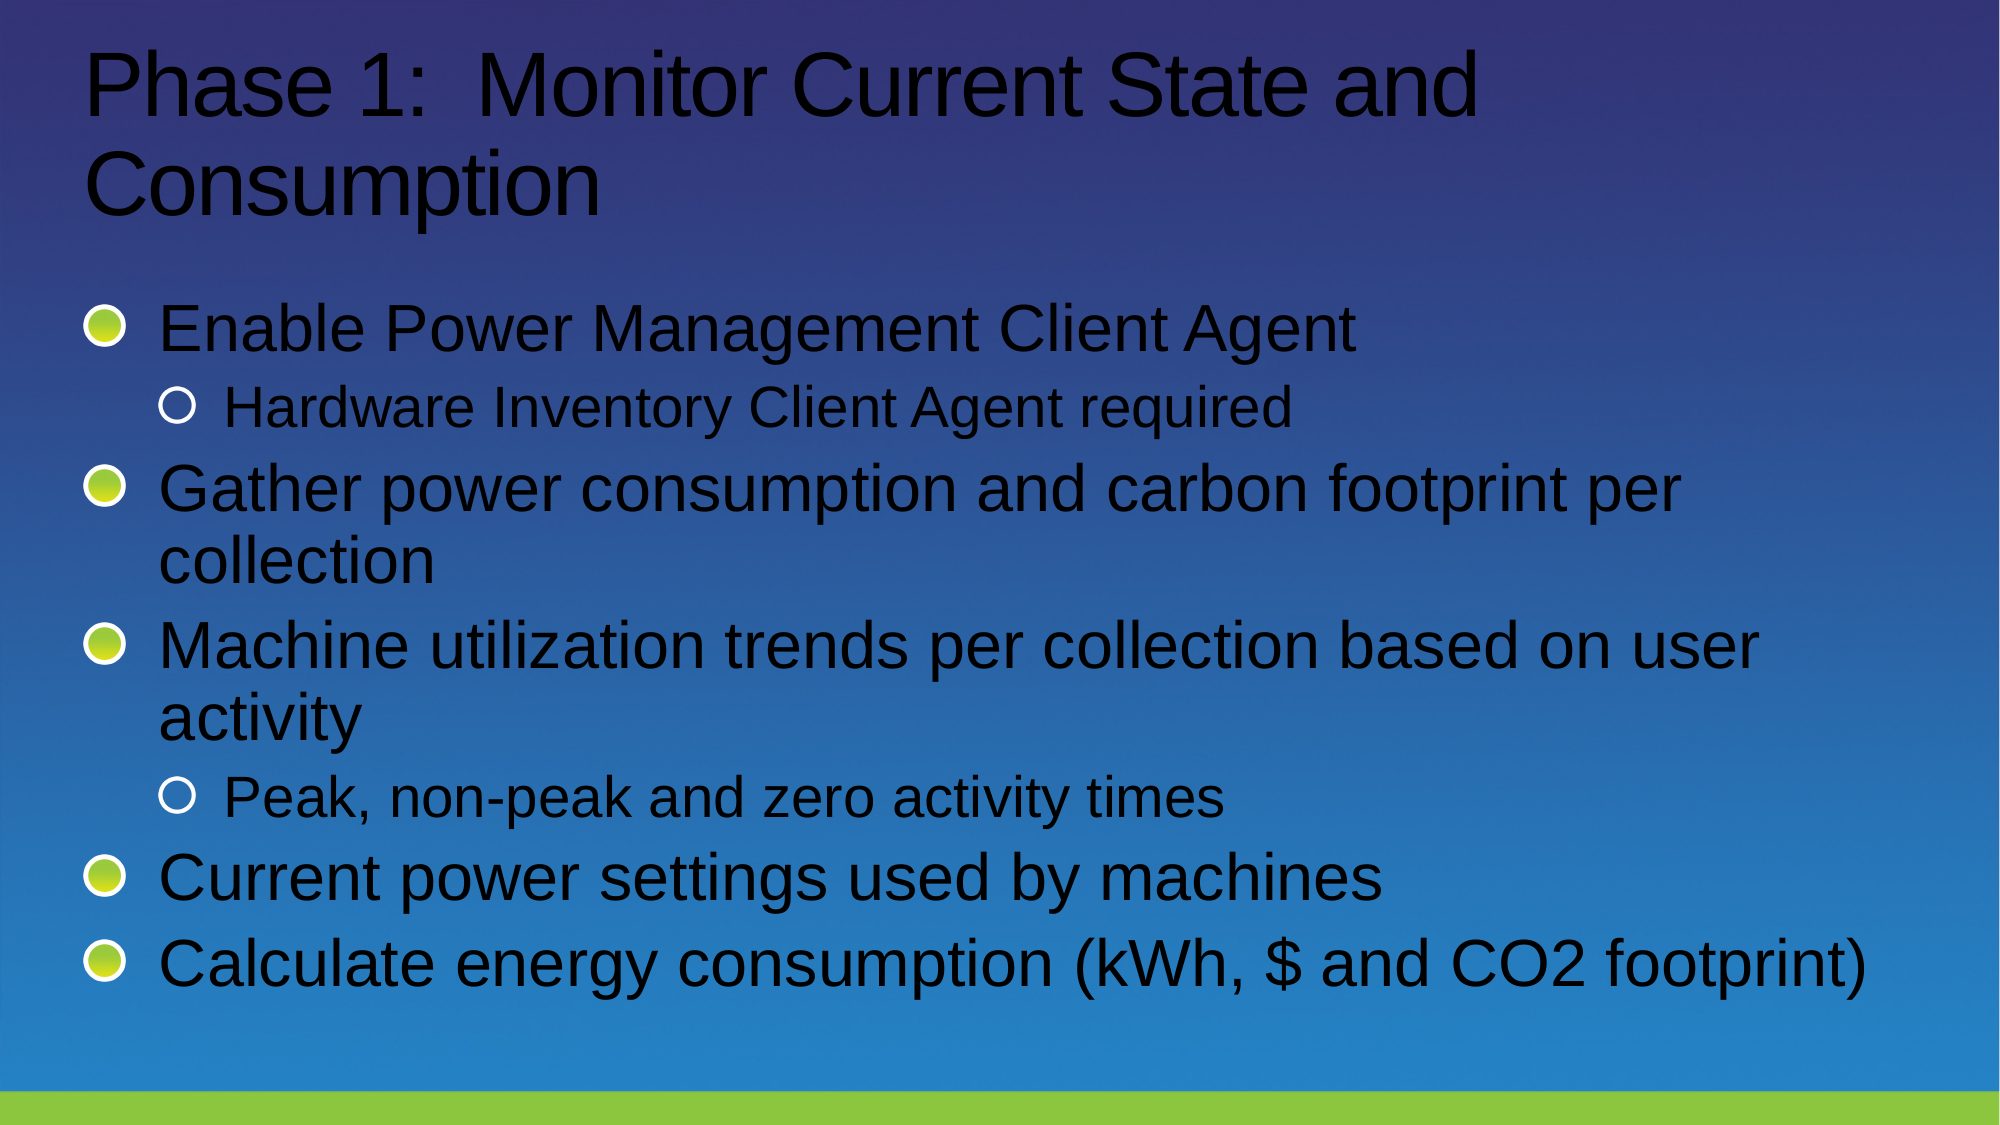

# Phase 1:  Monitor Current State and Consumption
Enable Power Management Client Agent
Hardware Inventory Client Agent required
Gather power consumption and carbon footprint per collection
Machine utilization trends per collection based on user activity
Peak, non-peak and zero activity times
Current power settings used by machines
Calculate energy consumption (kWh, $ and CO2 footprint)